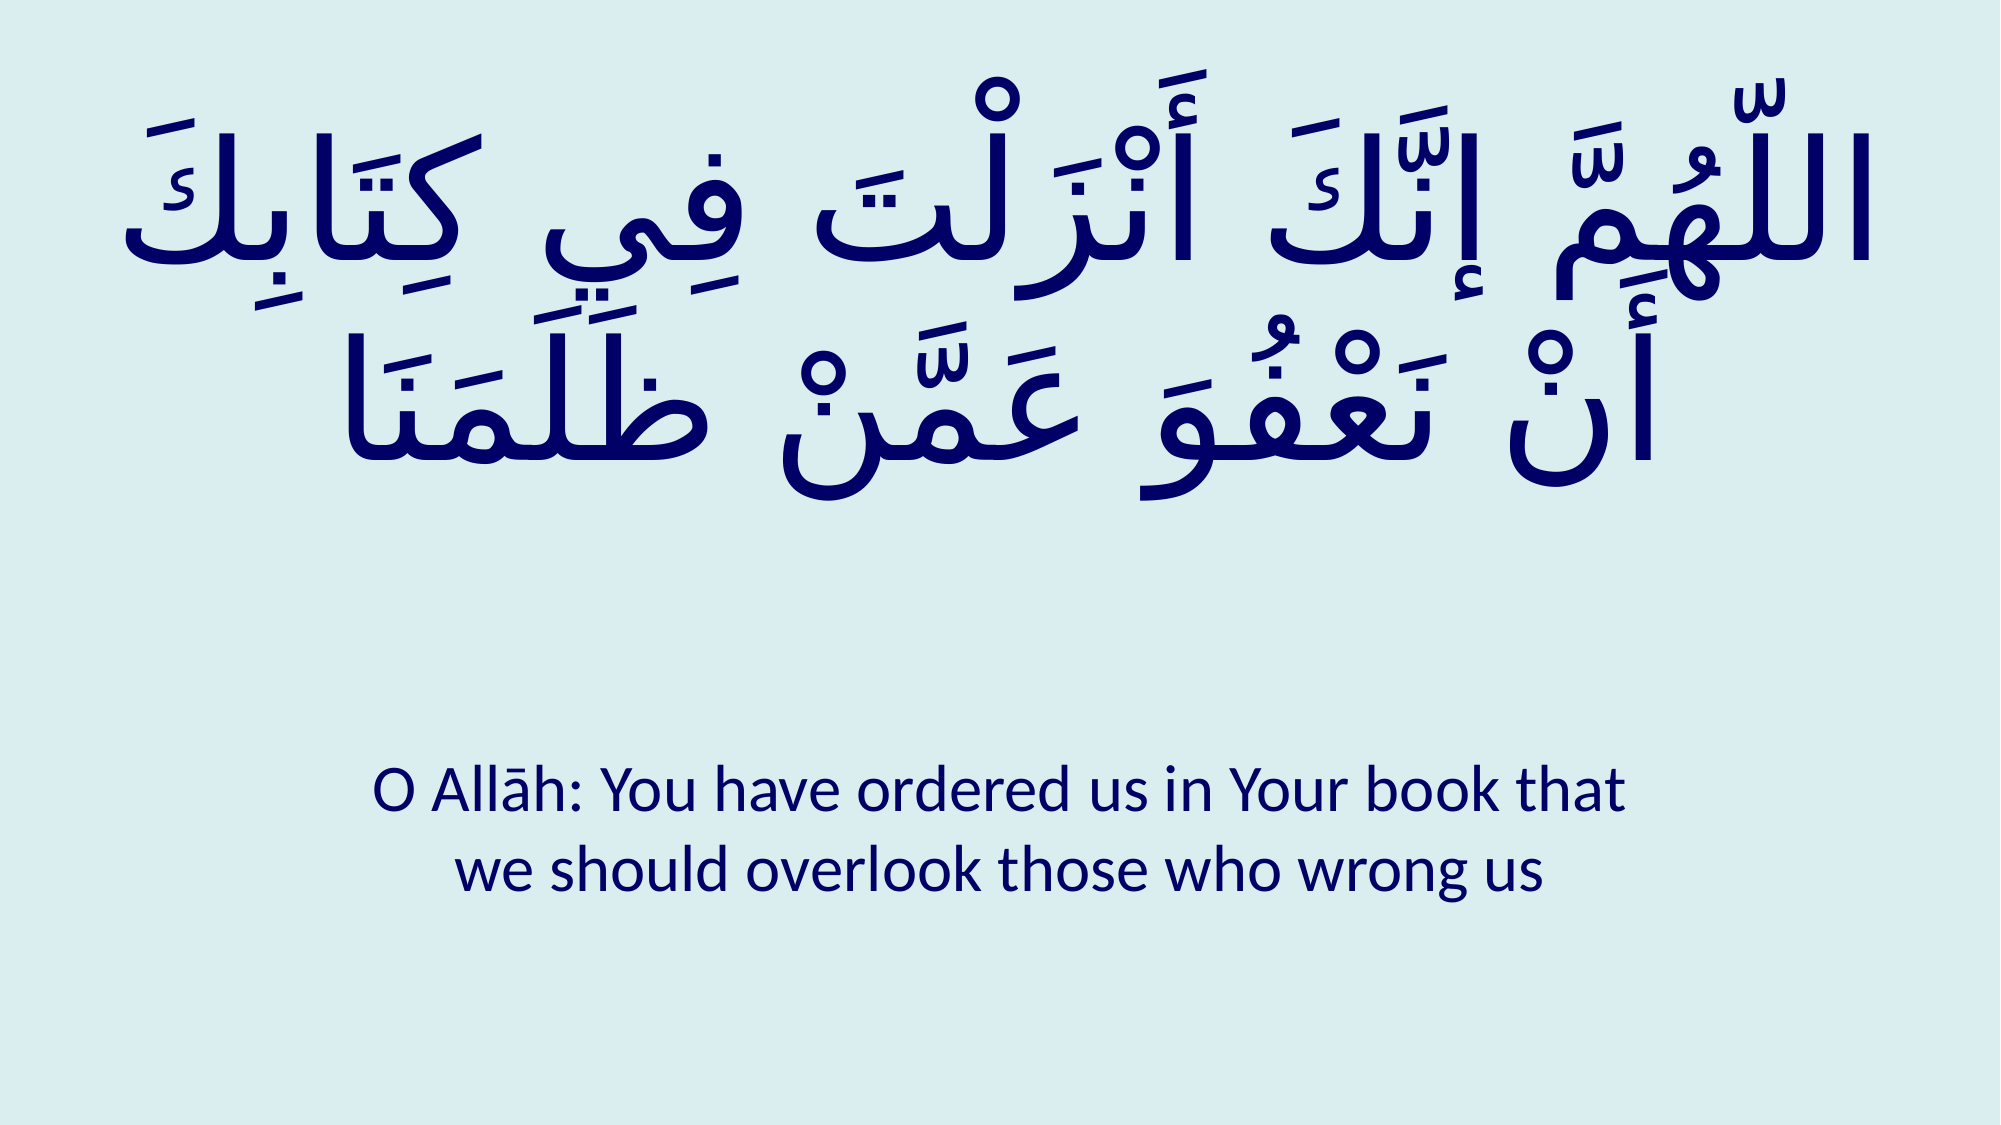

# اللّهُمَّ إنَّكَ أَنْزَلْتَ فِي كِتَابِكَ أَنْ نَعْفُوَ عَمَّنْ ظَلَمَنَا
O Allāh: You have ordered us in Your book that we should overlook those who wrong us